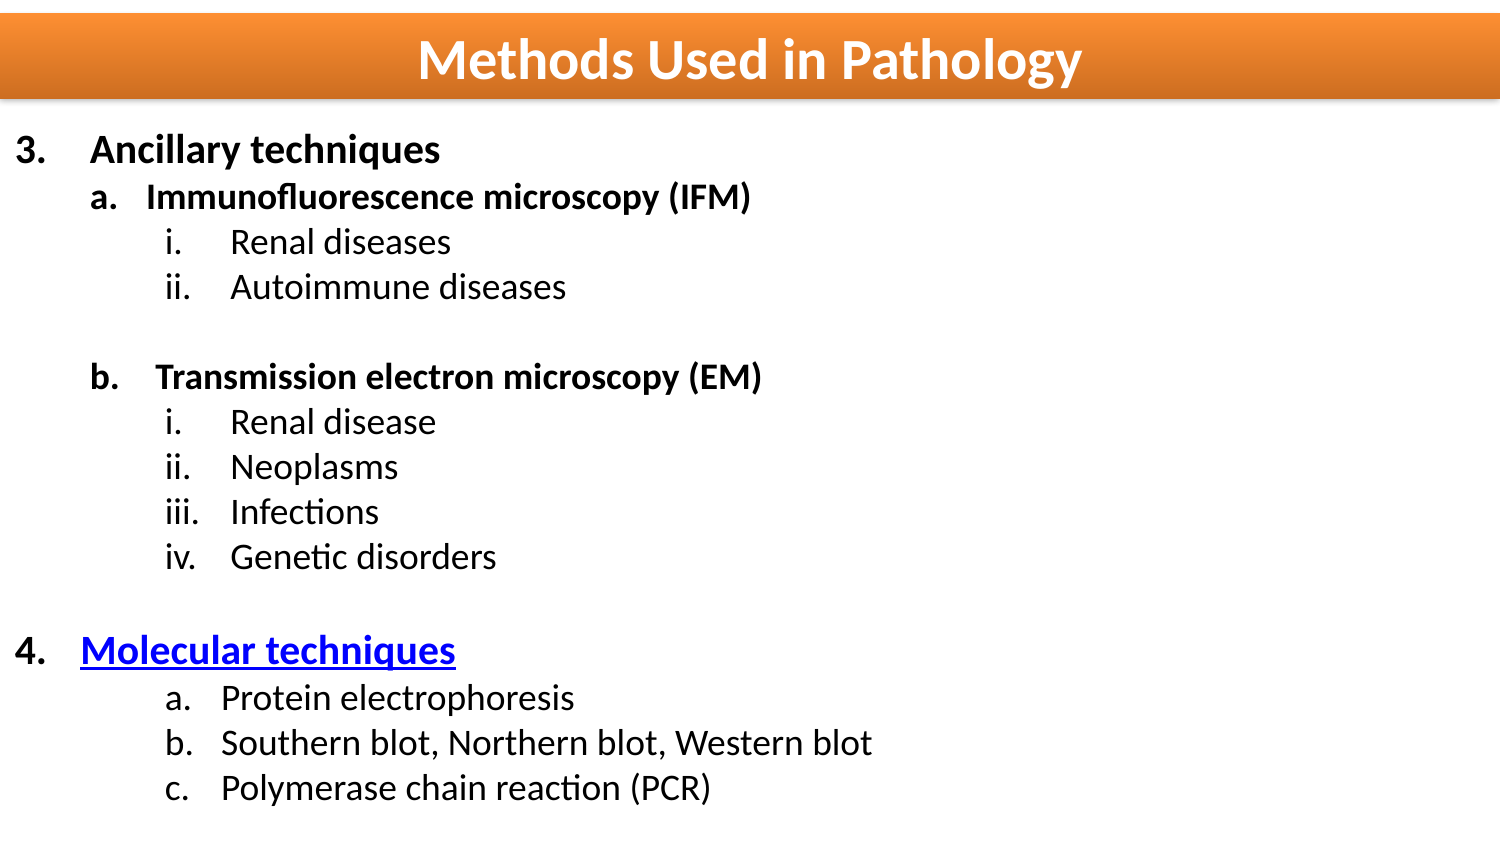

Methods Used in Pathology
Ancillary techniques
Immunofluorescence microscopy (IFM)
Renal diseases
Autoimmune diseases

Transmission electron microscopy (EM)
Renal disease
Neoplasms
Infections
Genetic disorders

Molecular techniques
Protein electrophoresis
Southern blot, Northern blot, Western blot
Polymerase chain reaction (PCR)